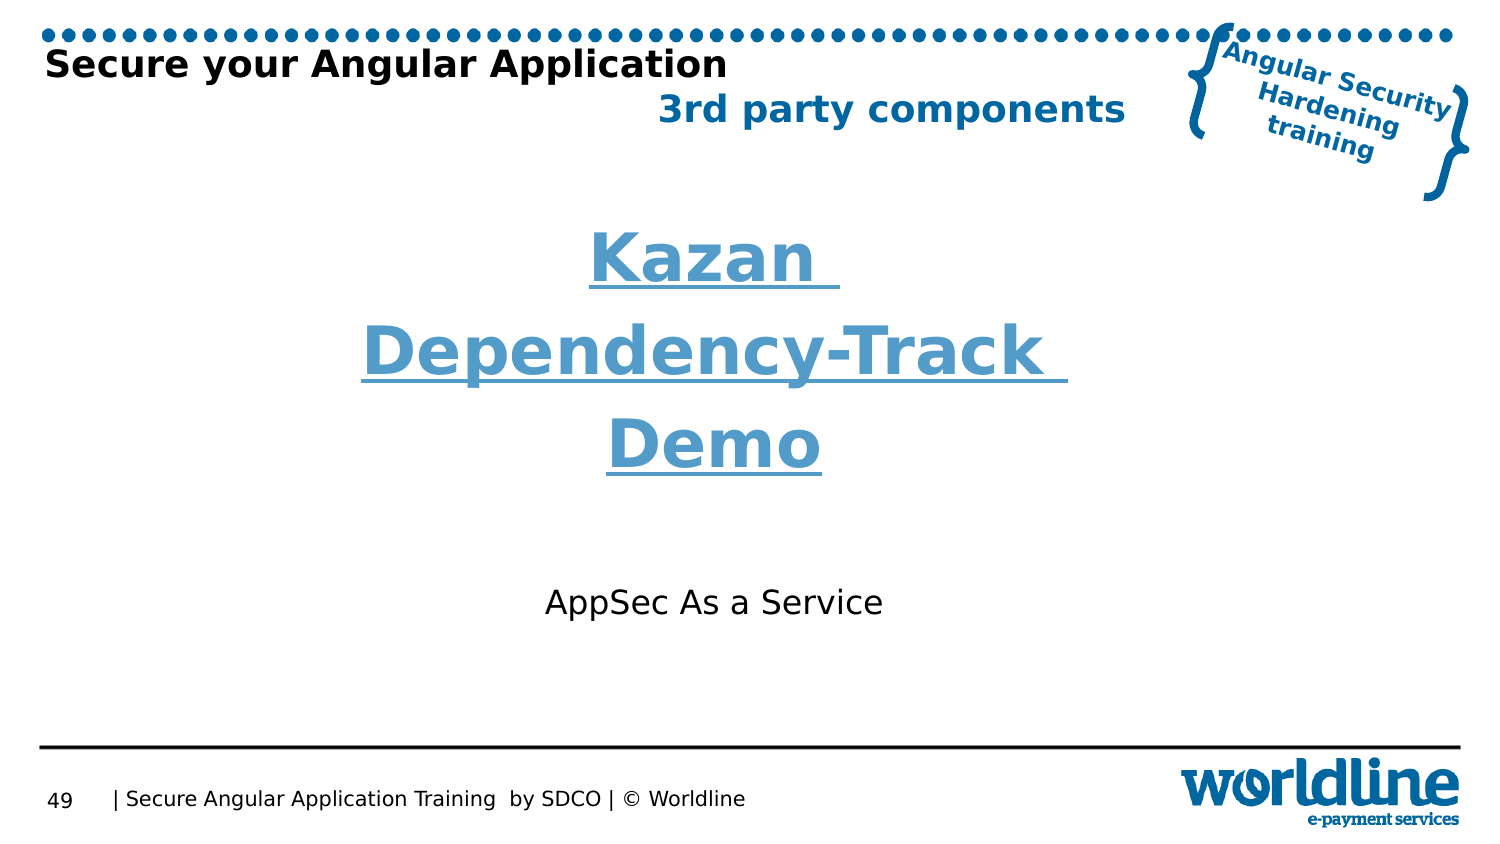

# Secure your Angular Application 3rd party components

Kazan
Dependency-Track
Demo

AppSec As a Service
49